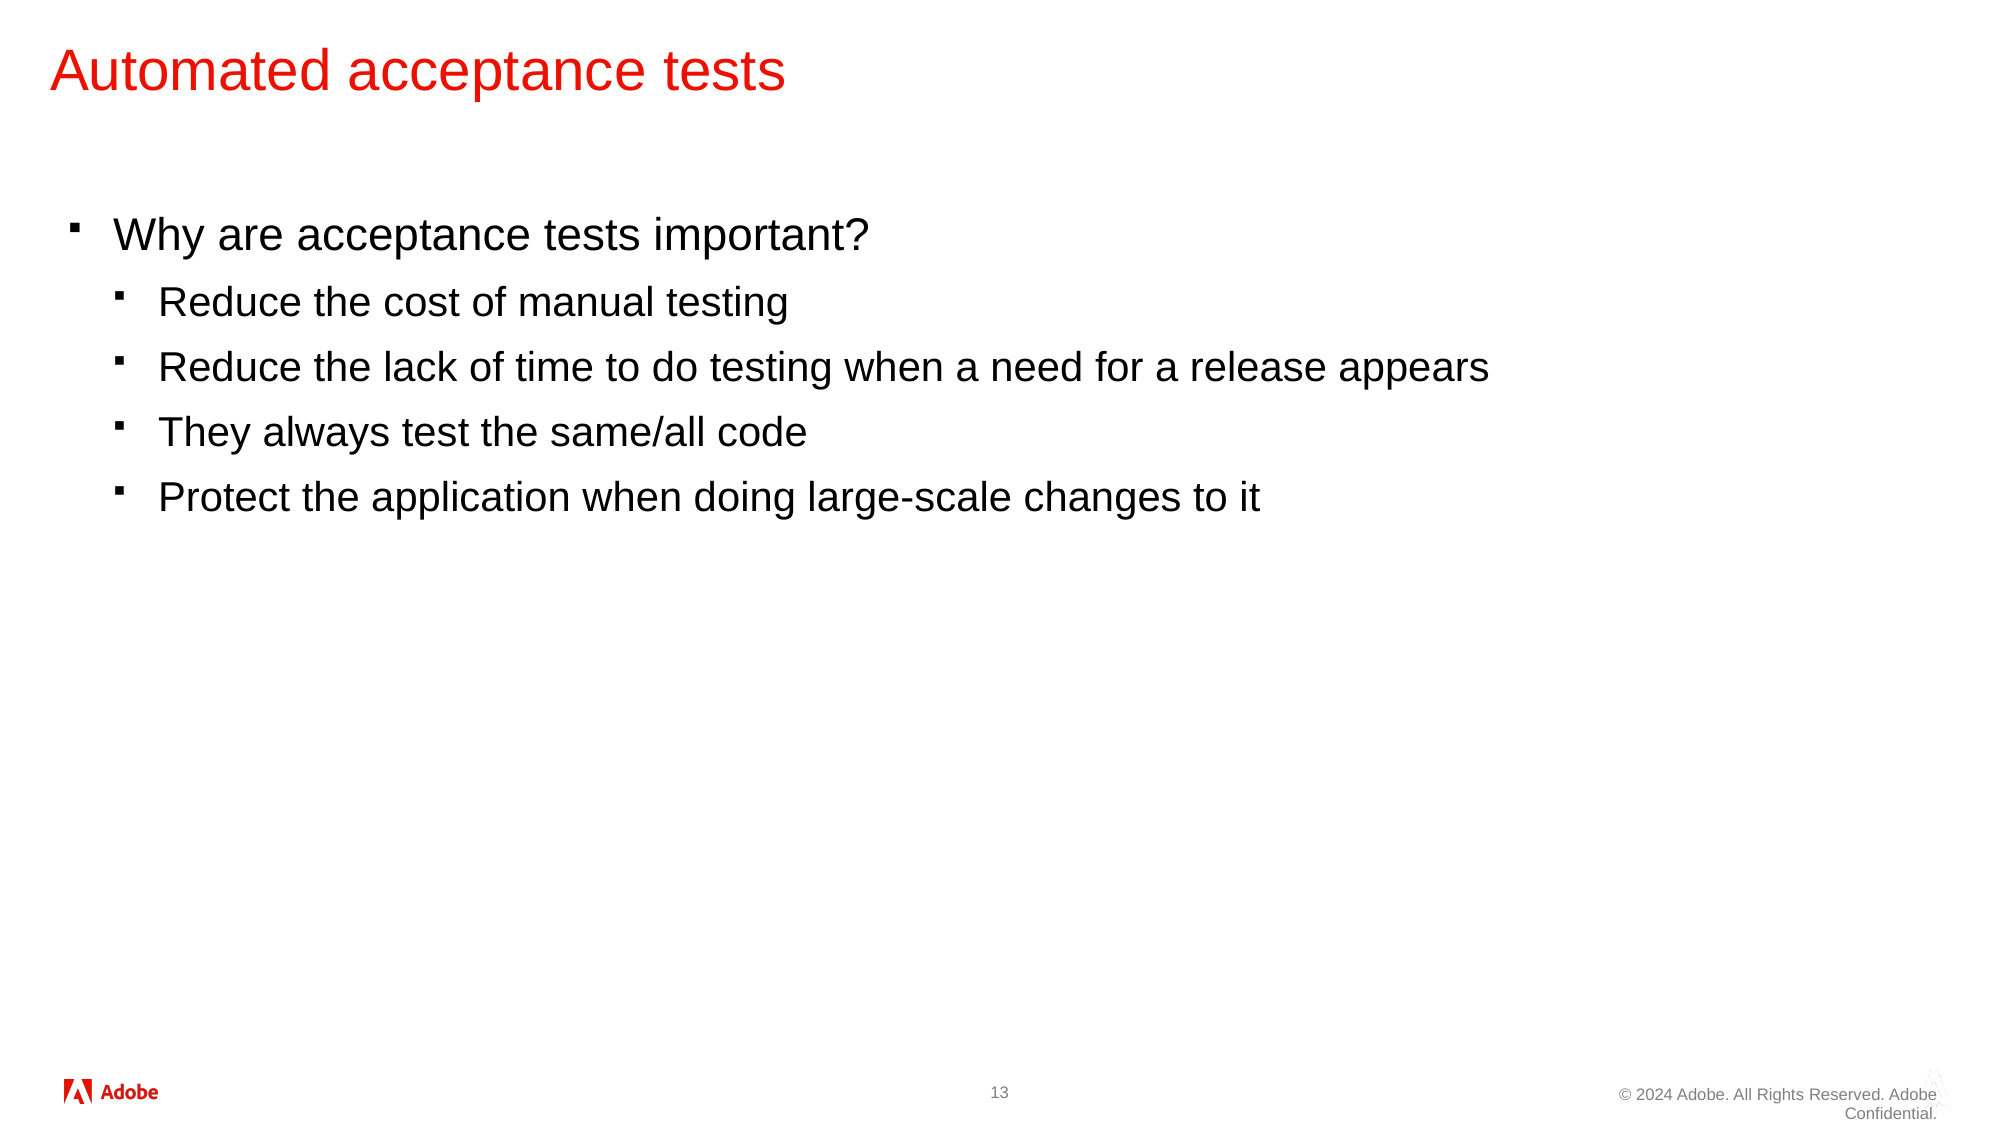

# Automated acceptance tests
Why are acceptance tests important?
Reduce the cost of manual testing
Reduce the lack of time to do testing when a need for a release appears
They always test the same/all code
Protect the application when doing large-scale changes to it
13